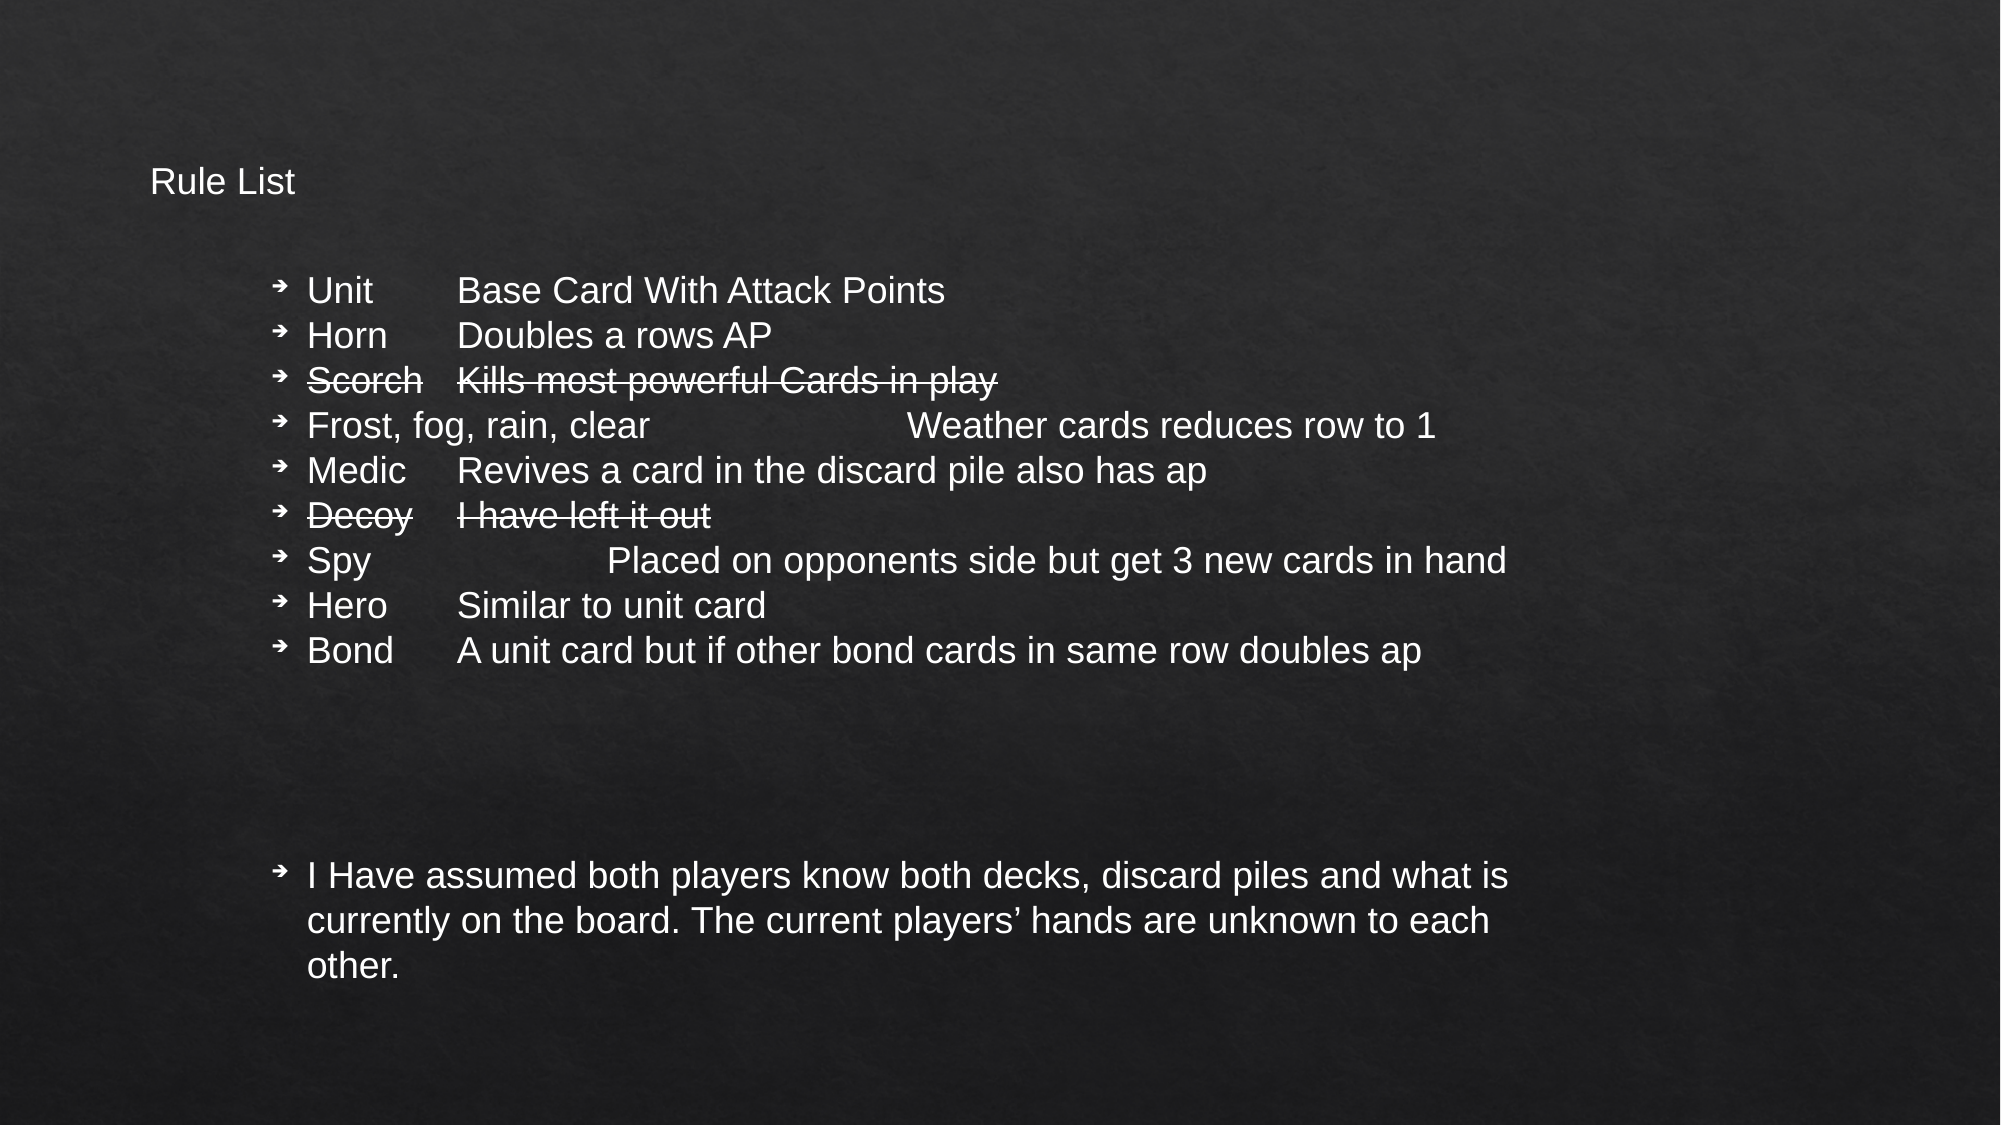

Rule List
Unit   	Base Card With Attack Points
Horn 	Doubles a rows AP
Scorch	Kills most powerful Cards in play
Frost, fog, rain, clear		Weather cards reduces row to 1
Medic	Revives a card in the discard pile also has ap
Decoy	I have left it out
Spy		Placed on opponents side but get 3 new cards in hand
Hero	Similar to unit card
Bond	A unit card but if other bond cards in same row doubles ap

I Have assumed both players know both decks, discard piles and what is currently on the board. The current players’ hands are unknown to each other.